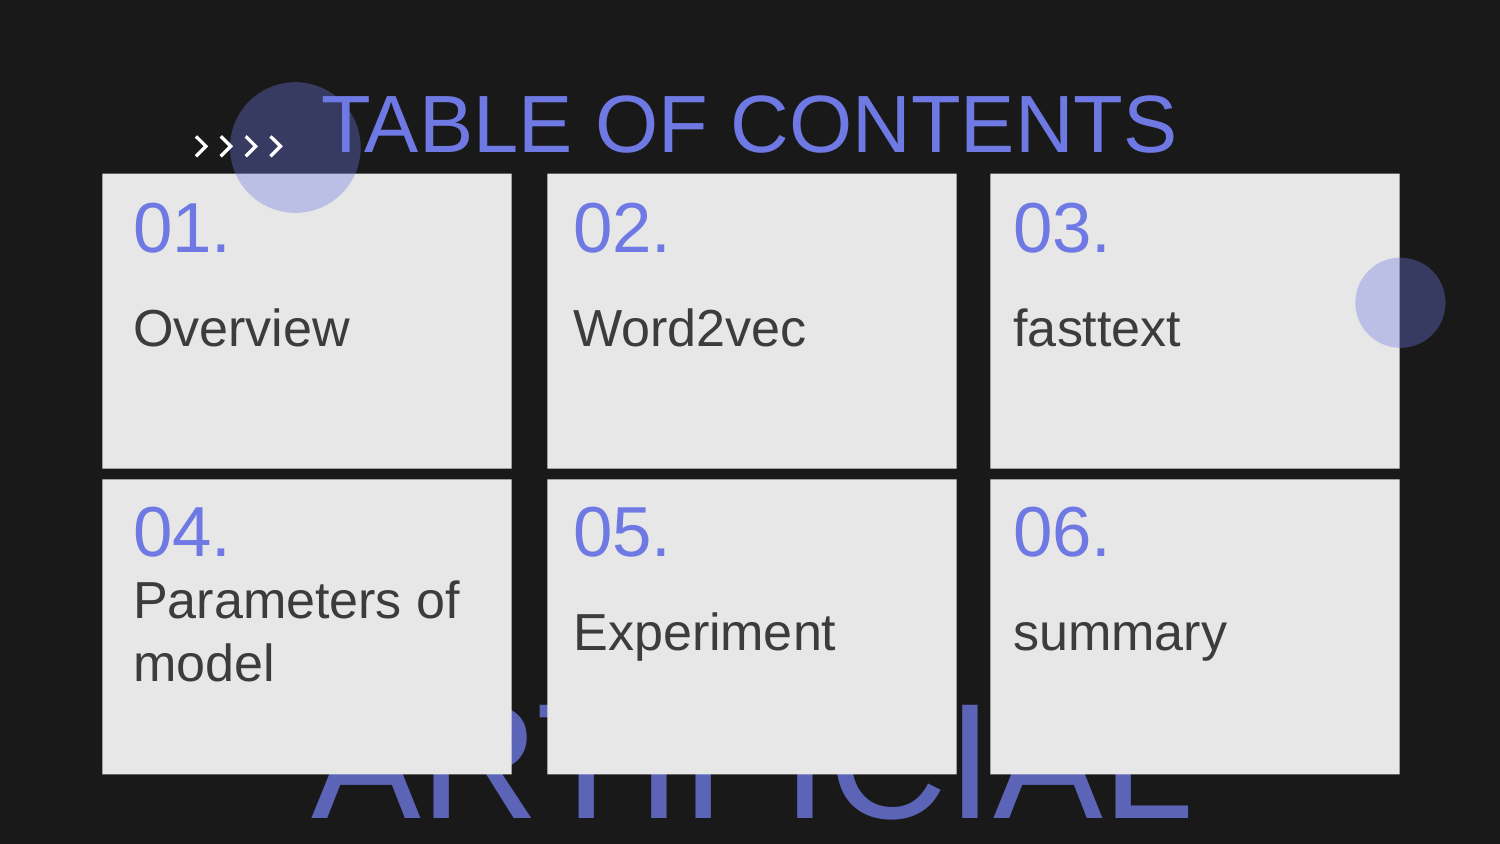

TABLE OF CONTENTS

01.
02.
03.

# Overview
fasttext
Word2vec

04.
05.
06.
Parameters of model
Experiment
summary